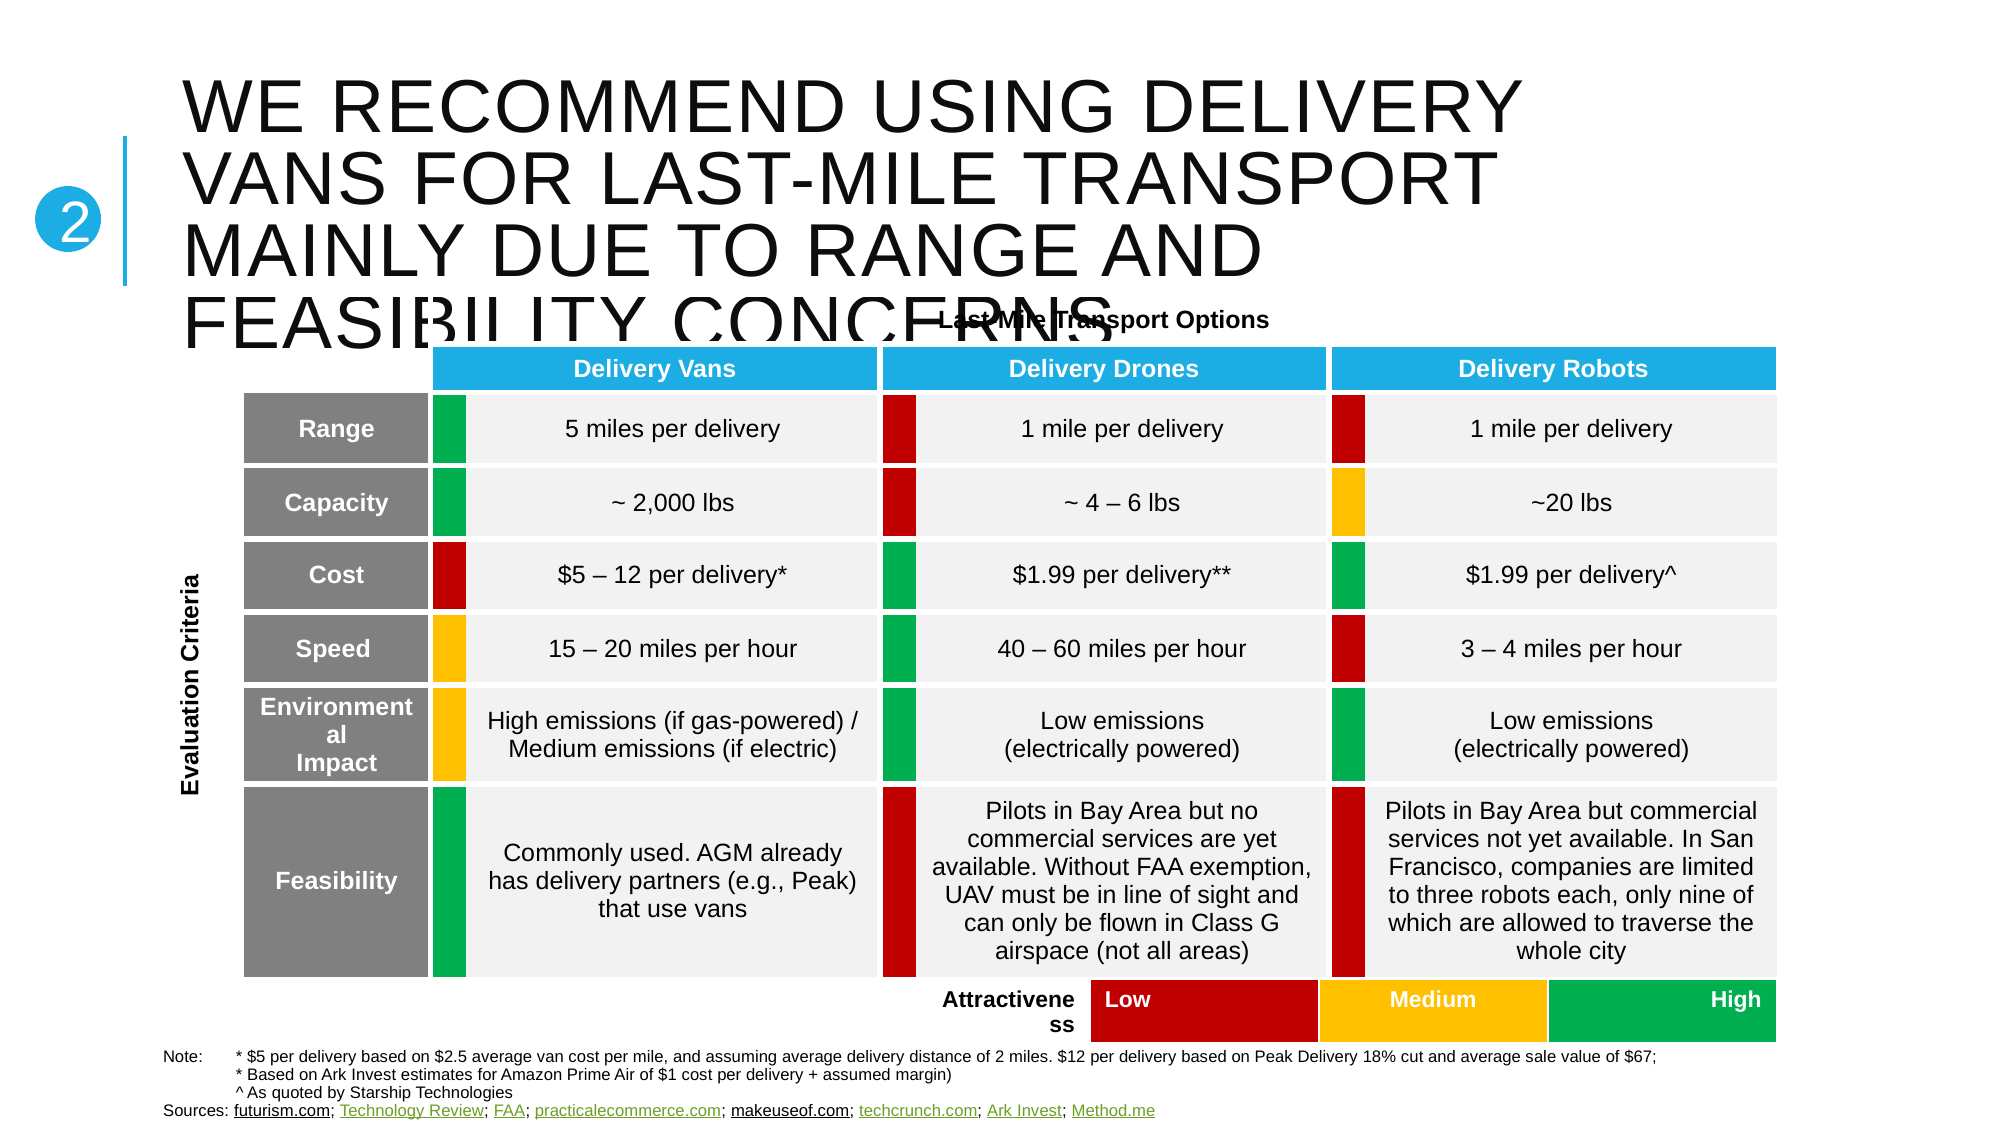

# we recommend using delivery vans for last-mile transport mainly due to range and feasibility concerns
2
|  |  | Last-Mile Transport Options |  |  |  |  |  |
| --- | --- | --- | --- | --- | --- | --- | --- |
|  |  | Delivery Vans |  | Delivery Drones |  | Delivery Robots |  |
| Evaluation Criteria | Range |  | 5 miles per delivery |  | 1 mile per delivery |  | 1 mile per delivery |
|  | Capacity |  | ~ 2,000 lbs |  | ~ 4 – 6 lbs |  | ~20 lbs |
|  | Cost |  | $5 – 12 per delivery\* |  | $1.99 per delivery\*\* |  | $1.99 per delivery^ |
|  | Speed |  | 15 – 20 miles per hour |  | 40 – 60 miles per hour |  | 3 – 4 miles per hour |
|  | Environmental Impact |  | High emissions (if gas-powered) / Medium emissions (if electric) |  | Low emissions (electrically powered) |  | Low emissions (electrically powered) |
|  | Feasibility |  | Commonly used. AGM already has delivery partners (e.g., Peak) that use vans |  | Pilots in Bay Area but no commercial services are yet available. Without FAA exemption, UAV must be in line of sight and can only be flown in Class G airspace (not all areas) |  | Pilots in Bay Area but commercial services not yet available. In San Francisco, companies are limited to three robots each, only nine of which are allowed to traverse the whole city |
| Attractiveness | Low | Medium | High |
| --- | --- | --- | --- |
Note:	* $5 per delivery based on $2.5 average van cost per mile, and assuming average delivery distance of 2 miles. $12 per delivery based on Peak Delivery 18% cut and average sale value of $67;
	* Based on Ark Invest estimates for Amazon Prime Air of $1 cost per delivery + assumed margin)
	^ As quoted by Starship Technologies
Sources: futurism.com; Technology Review; FAA; practicalecommerce.com; makeuseof.com; techcrunch.com; Ark Invest; Method.me